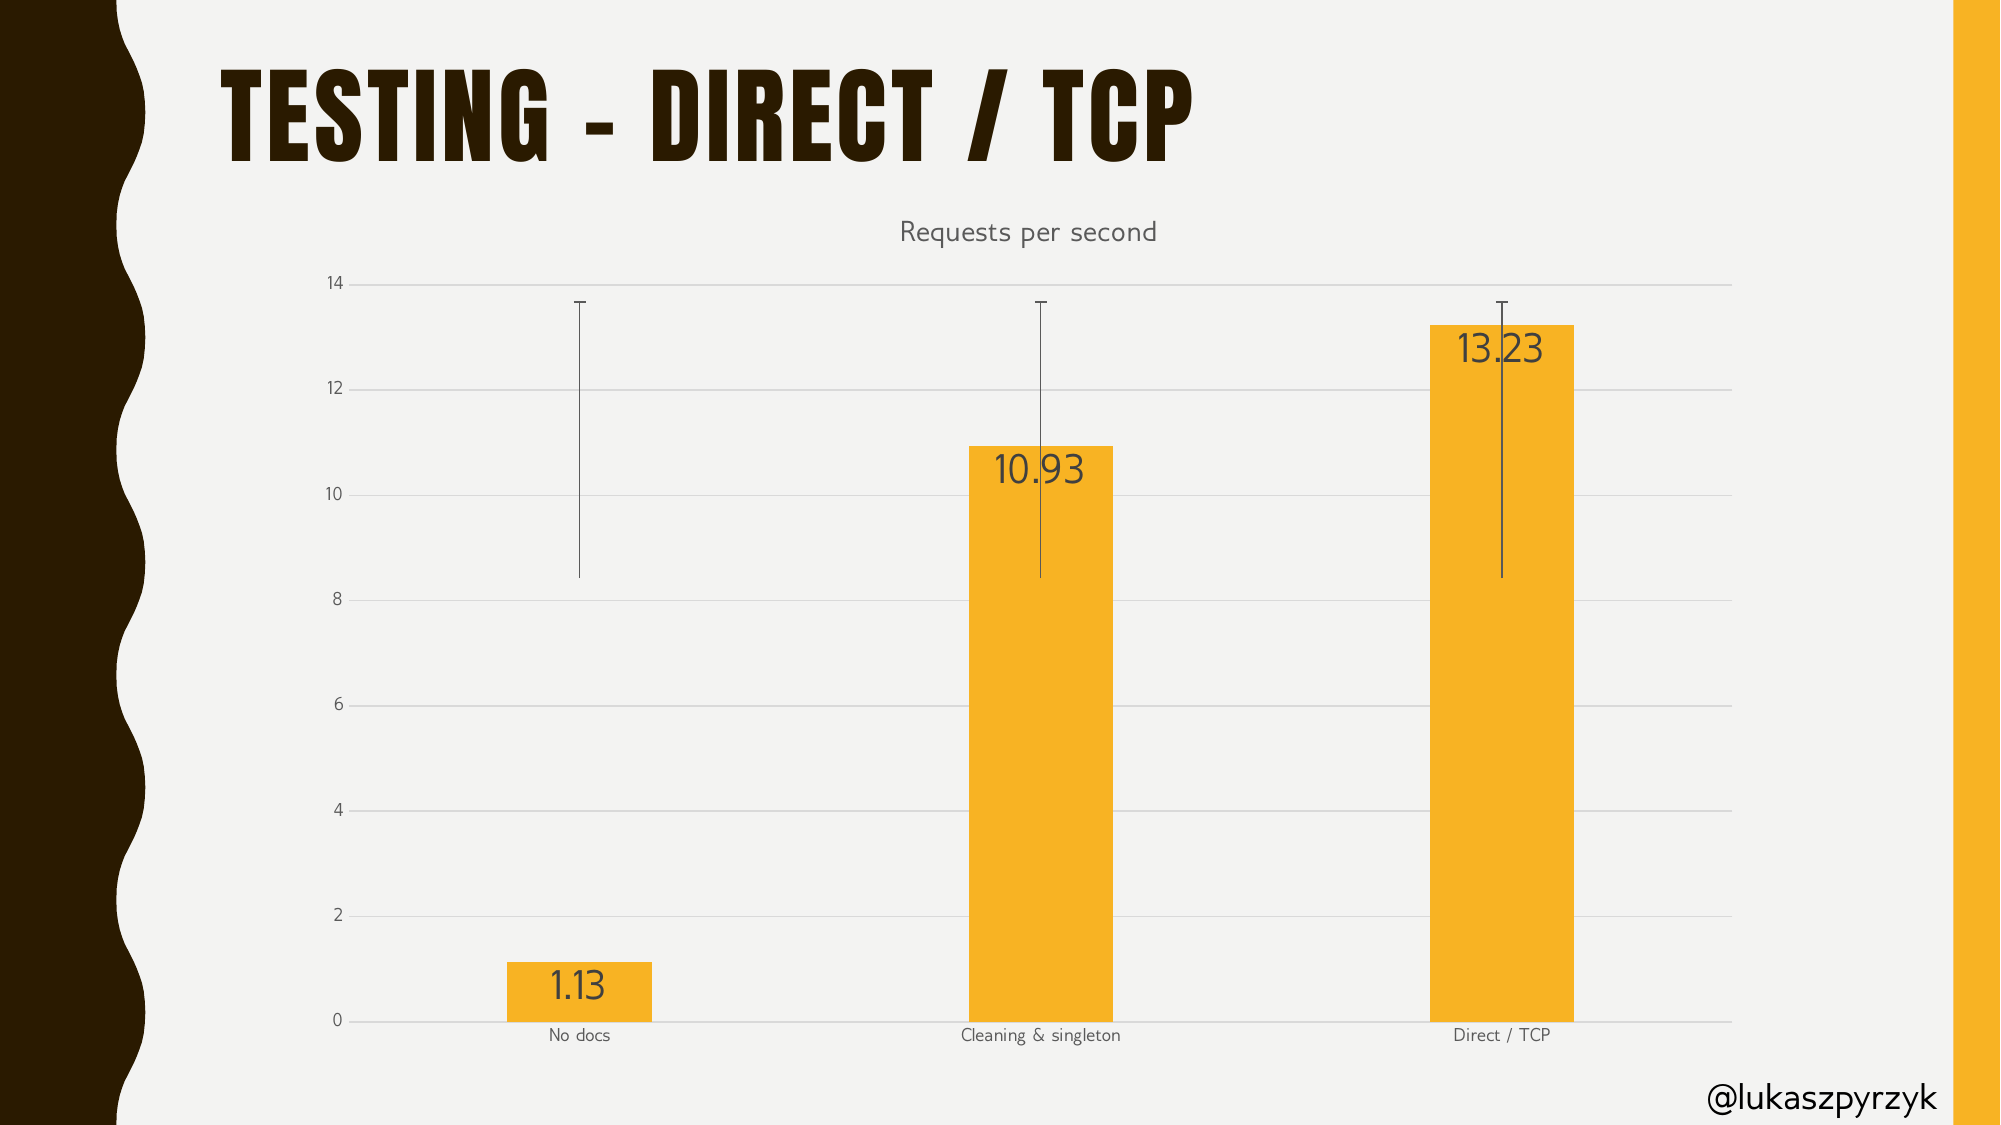

# Testing – direct / tcp

### Chart:

| Category | Requests per second |
|---|---|
| No docs | 1.13 |
| Cleaning & singleton | 10.93 |
| Direct / TCP | 13.23 |
@lukaszpyrzyk